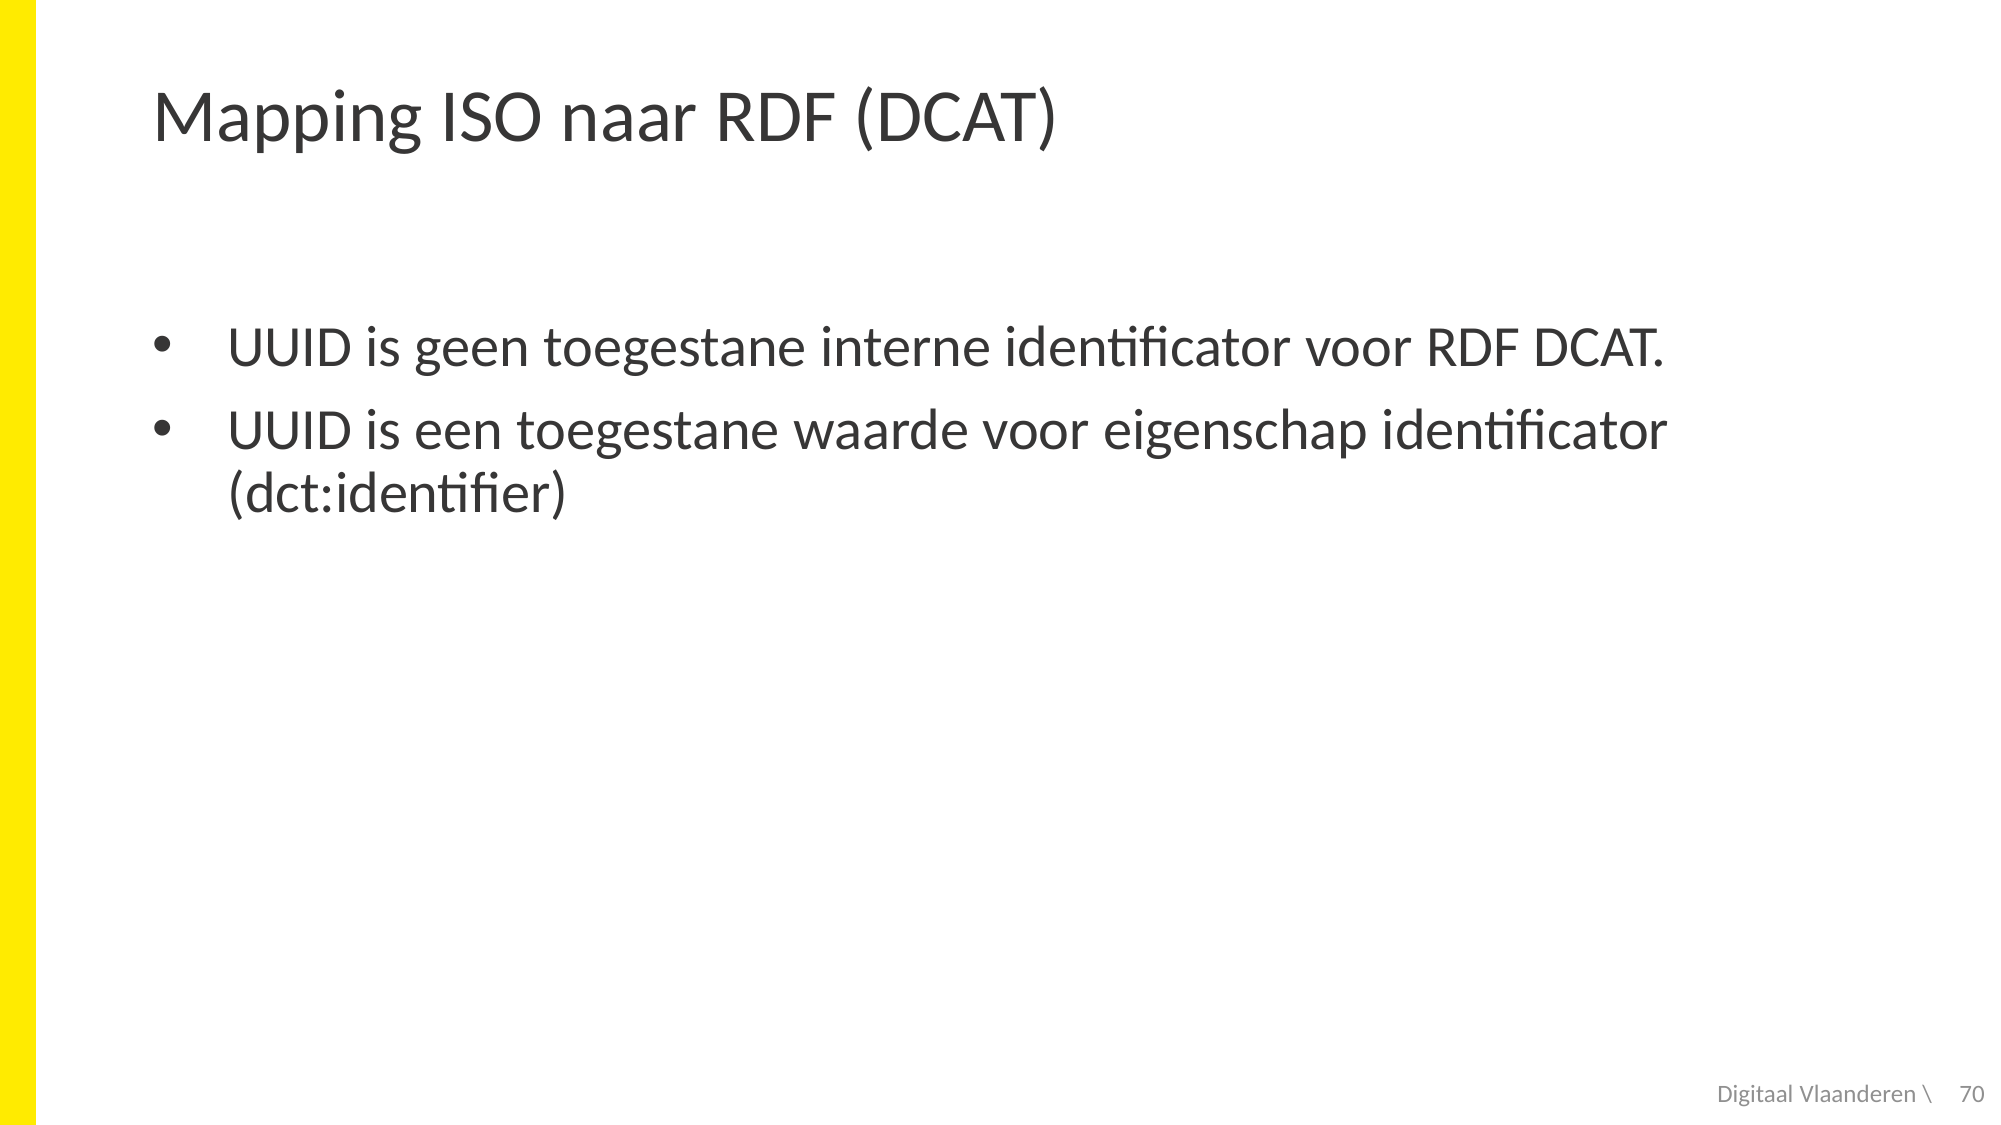

# Mapping ISO naar RDF (DCAT)

UUID is geen toegestane interne identificator voor RDF DCAT.
UUID is een toegestane waarde voor eigenschap identificator (dct:identifier)

Digitaal Vlaanderen \
70